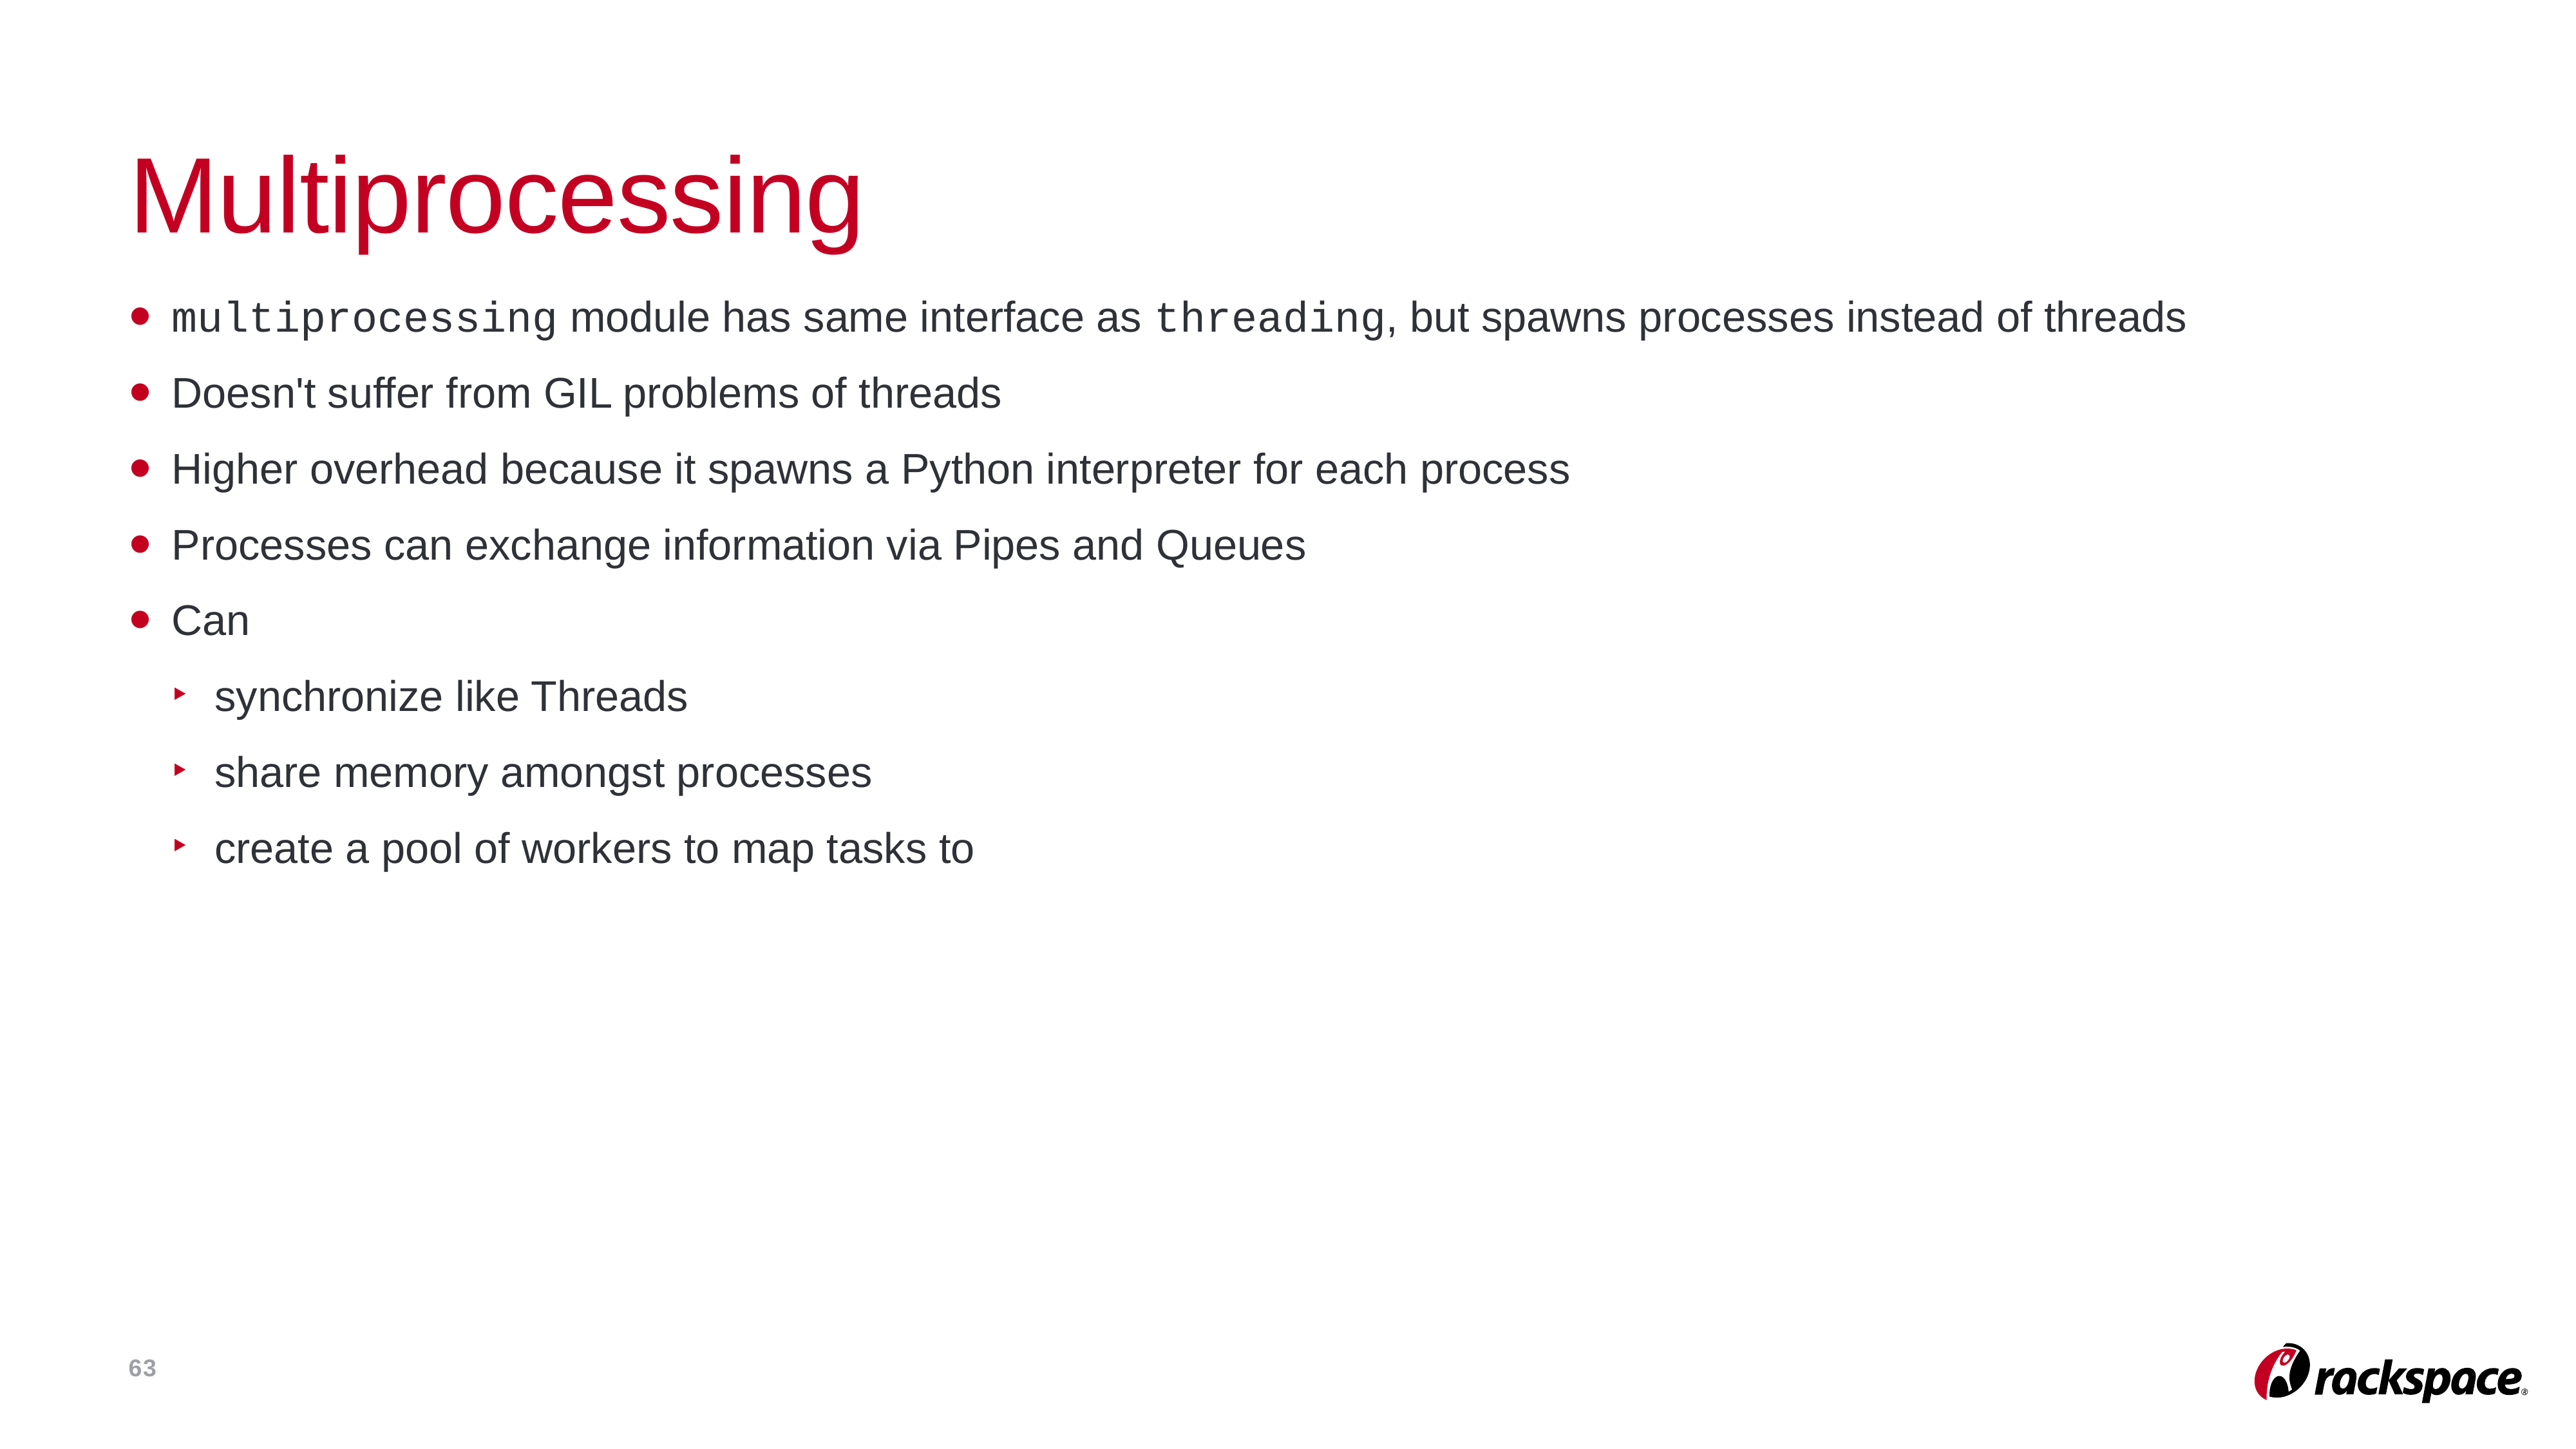

# Multiprocessing
multiprocessing module has same interface as threading, but spawns processes instead of threads
Doesn't suffer from GIL problems of threads
Higher overhead because it spawns a Python interpreter for each process
Processes can exchange information via Pipes and Queues
Can
synchronize like Threads
share memory amongst processes
create a pool of workers to map tasks to

63